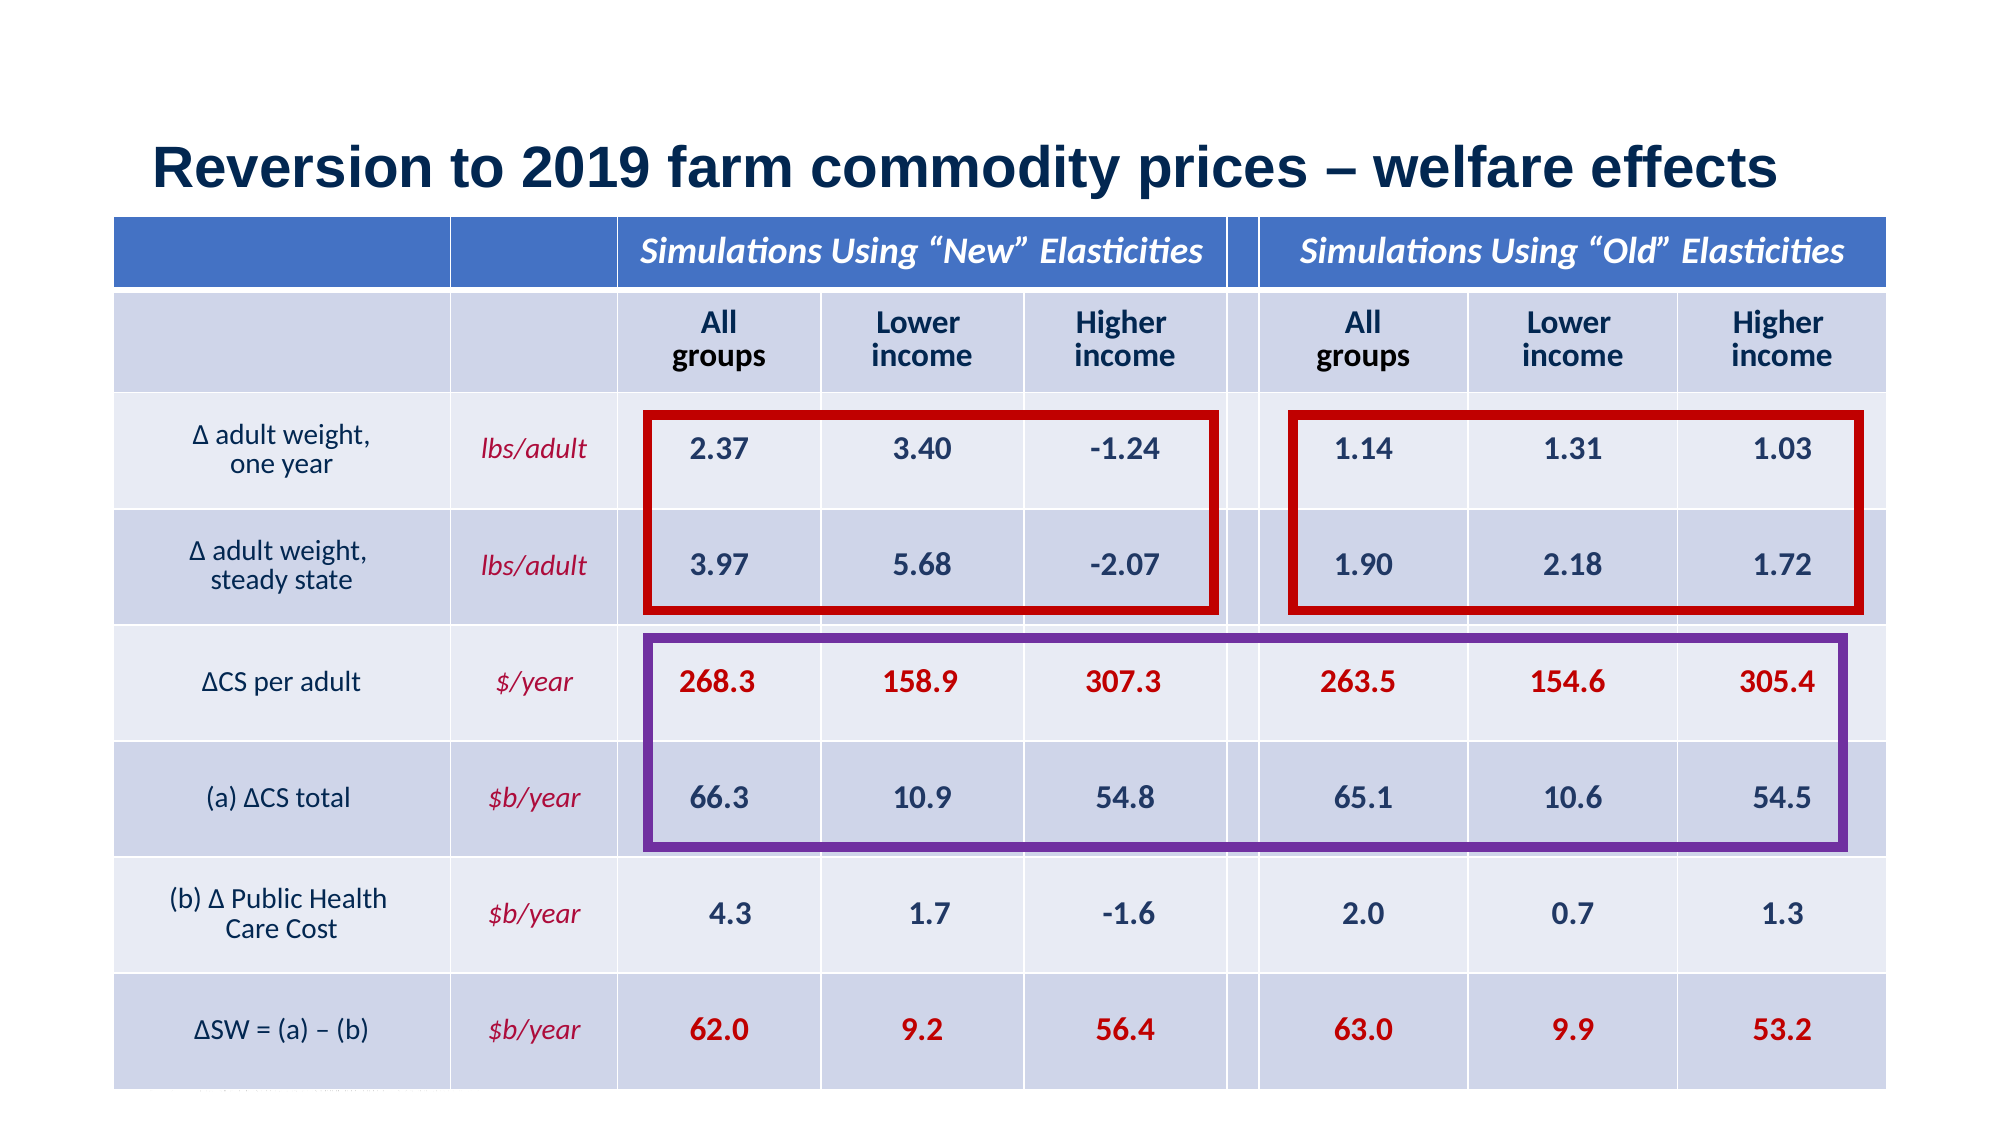

# Reversion to 2019 farm commodity prices – welfare effects
|  |  | Simulations Using “New” Elasticities |  |  |  | Simulations Using “Old” Elasticities |  |  |
| --- | --- | --- | --- | --- | --- | --- | --- | --- |
|  |  | All groups | Lower income | Higher income |  | All groups | Lower income | Higher income |
| ∆ adult weight, one year | lbs/adult | 2.37 | 3.40 | -1.24 |  | 1.14 | 1.31 | 1.03 |
| ∆ adult weight, steady state | lbs/adult | 3.97 | 5.68 | -2.07 |  | 1.90 | 2.18 | 1.72 |
| ∆CS per adult | $/year | 268.3 | 158.9 | 307.3 |  | 263.5 | 154.6 | 305.4 |
| (a) ∆CS total | $b/year | 66.3 | 10.9 | 54.8 |  | 65.1 | 10.6 | 54.5 |
| (b) ∆ Public Health Care Cost | $b/year | 4.3 | 1.7 | -1.6 |  | 2.0 | 0.7 | 1.3 |
| ∆SW = (a) – (b) | $b/year | 62.0 | 9.2 | 56.4 |  | 63.0 | 9.9 | 53.2 |